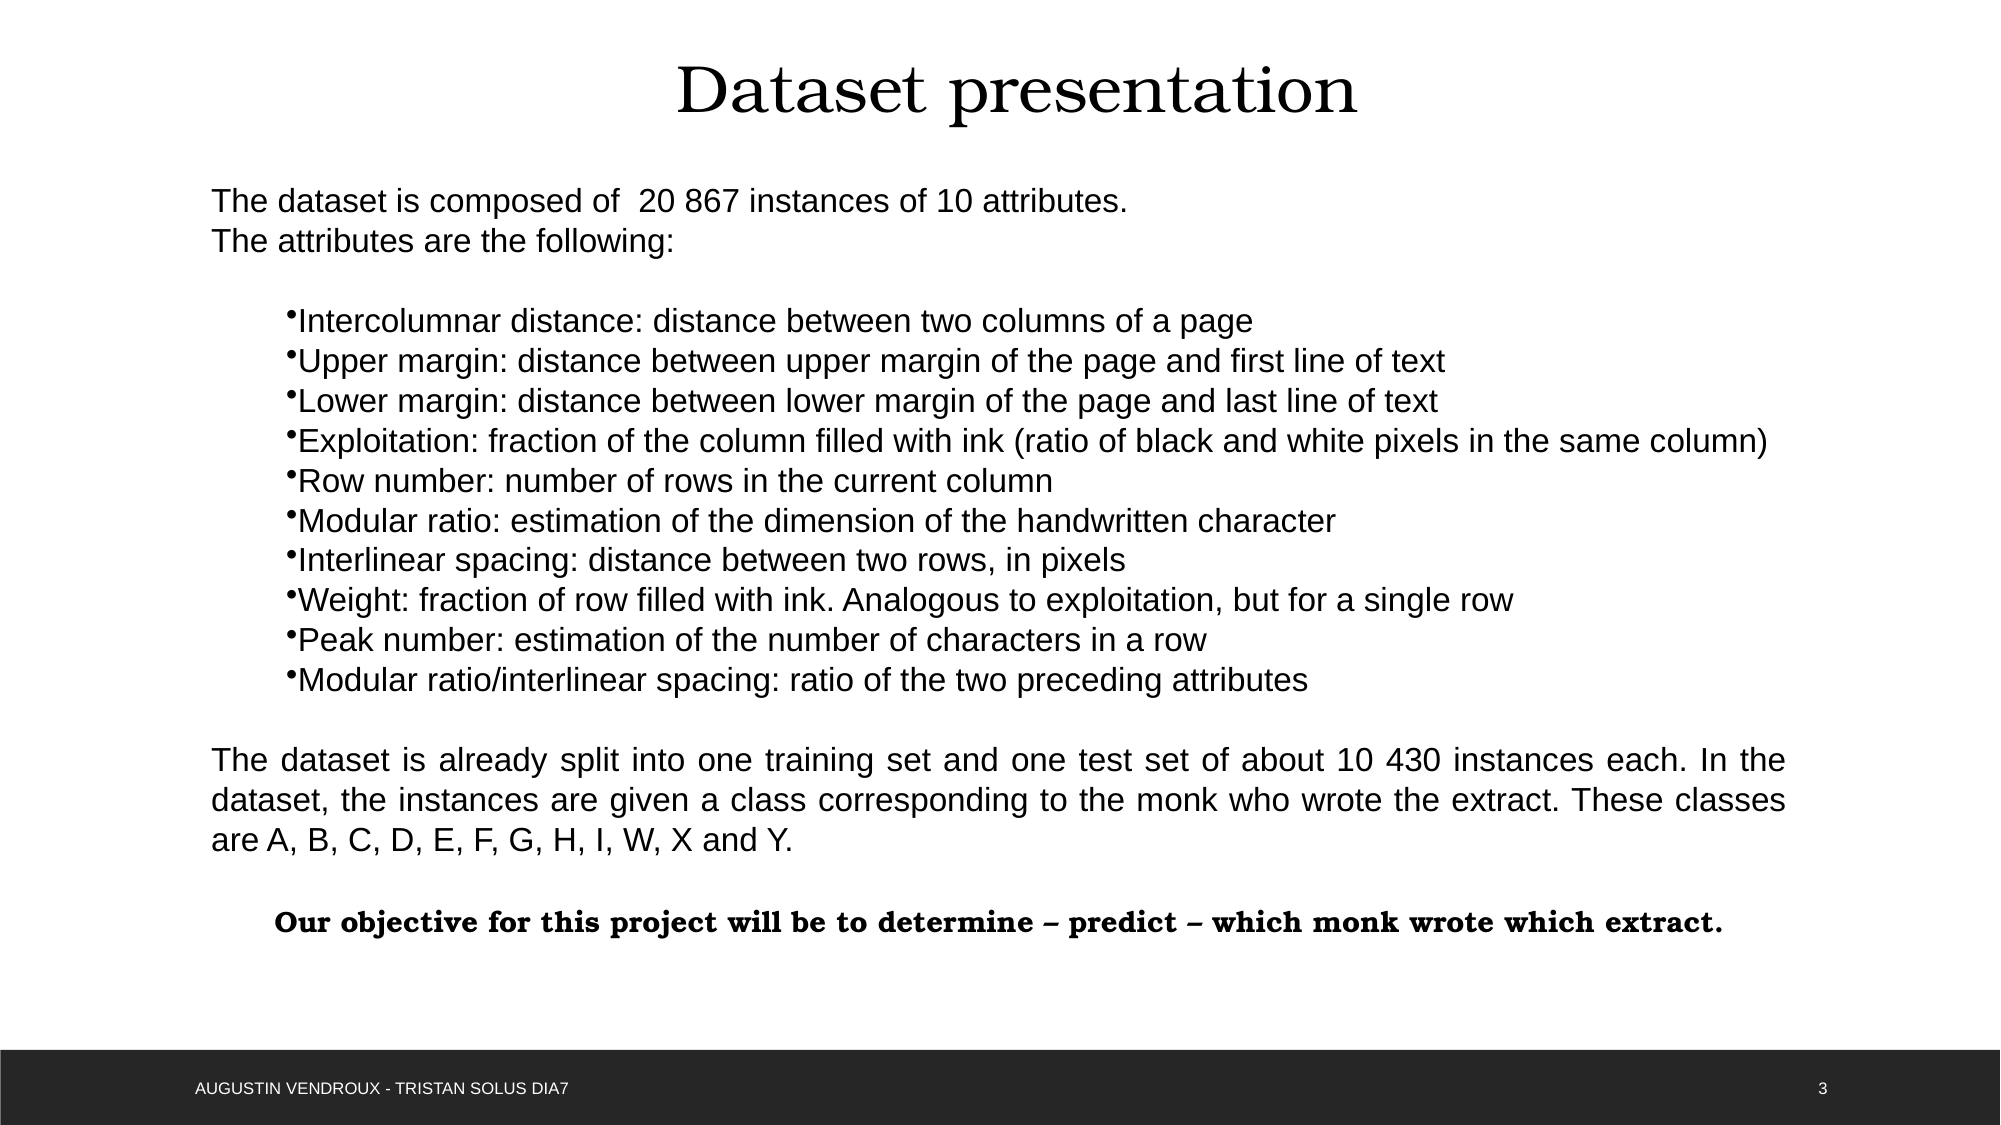

Dataset presentation
The dataset is composed of  20 867 instances of 10 attributes.
The attributes are the following:

Intercolumnar distance: distance between two columns of a page
Upper margin: distance between upper margin of the page and first line of text
Lower margin: distance between lower margin of the page and last line of text
Exploitation: fraction of the column filled with ink (ratio of black and white pixels in the same column)
Row number: number of rows in the current column
Modular ratio: estimation of the dimension of the handwritten character
Interlinear spacing: distance between two rows, in pixels
Weight: fraction of row filled with ink. Analogous to exploitation, but for a single row
Peak number: estimation of the number of characters in a row
Modular ratio/interlinear spacing: ratio of the two preceding attributes

The dataset is already split into one training set and one test set of about 10 430 instances each. In the dataset, the instances are given a class corresponding to the monk who wrote the extract. These classes are A, B, C, D, E, F, G, H, I, W, X and Y.

Our objective for this project will be to determine – predict – which monk wrote which extract.
Augustin Vendroux - Tristan Solus DIA7
3